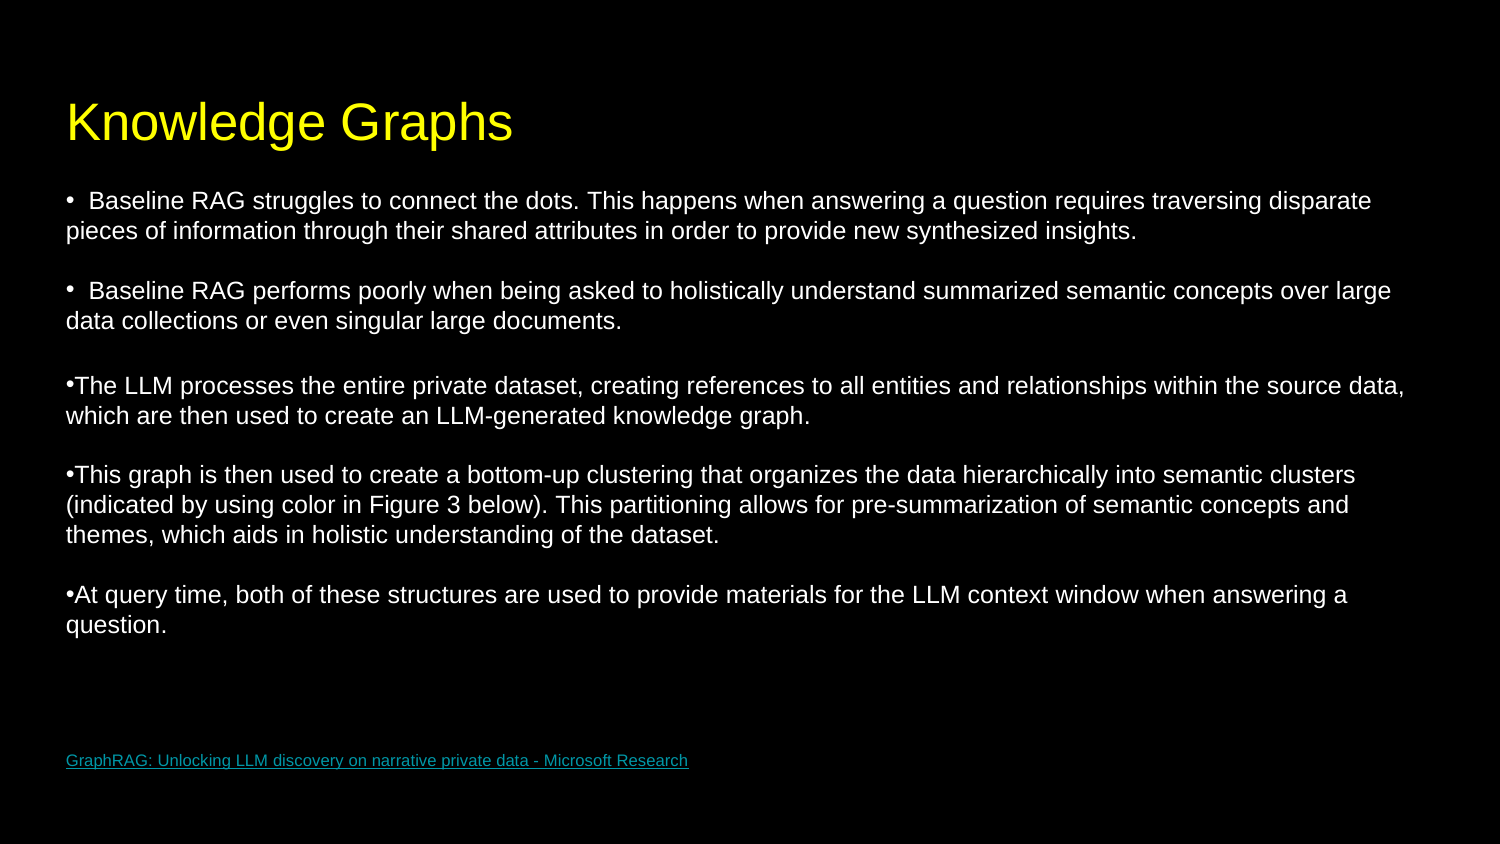

# Knowledge Graphs
  Baseline RAG struggles to connect the dots. This happens when answering a question requires traversing disparate pieces of information through their shared attributes in order to provide new synthesized insights.

  Baseline RAG performs poorly when being asked to holistically understand summarized semantic concepts over large data collections or even singular large documents.

The LLM processes the entire private dataset, creating references to all entities and relationships within the source data, which are then used to create an LLM-generated knowledge graph.

This graph is then used to create a bottom-up clustering that organizes the data hierarchically into semantic clusters (indicated by using color in Figure 3 below). This partitioning allows for pre-summarization of semantic concepts and themes, which aids in holistic understanding of the dataset.

At query time, both of these structures are used to provide materials for the LLM context window when answering a question.
GraphRAG: Unlocking LLM discovery on narrative private data - Microsoft Research